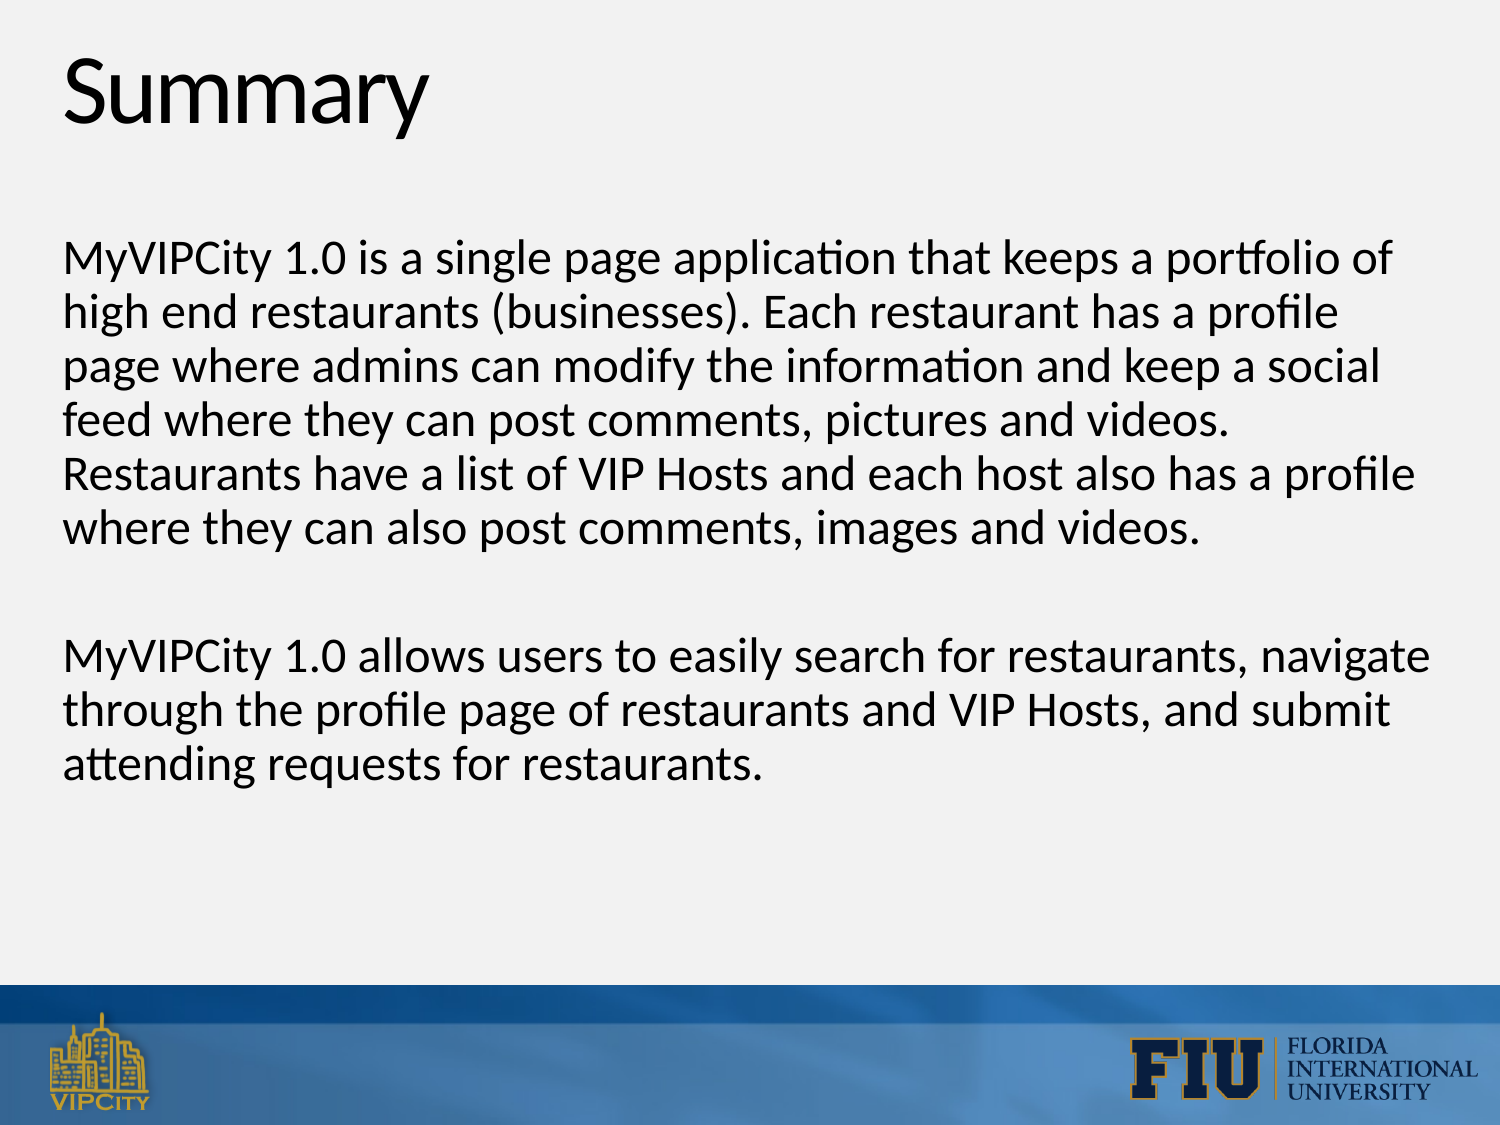

# Summary
MyVIPCity 1.0 is a single page application that keeps a portfolio of high end restaurants (businesses). Each restaurant has a profile page where admins can modify the information and keep a social feed where they can post comments, pictures and videos. Restaurants have a list of VIP Hosts and each host also has a profile where they can also post comments, images and videos.

MyVIPCity 1.0 allows users to easily search for restaurants, navigate through the profile page of restaurants and VIP Hosts, and submit attending requests for restaurants.